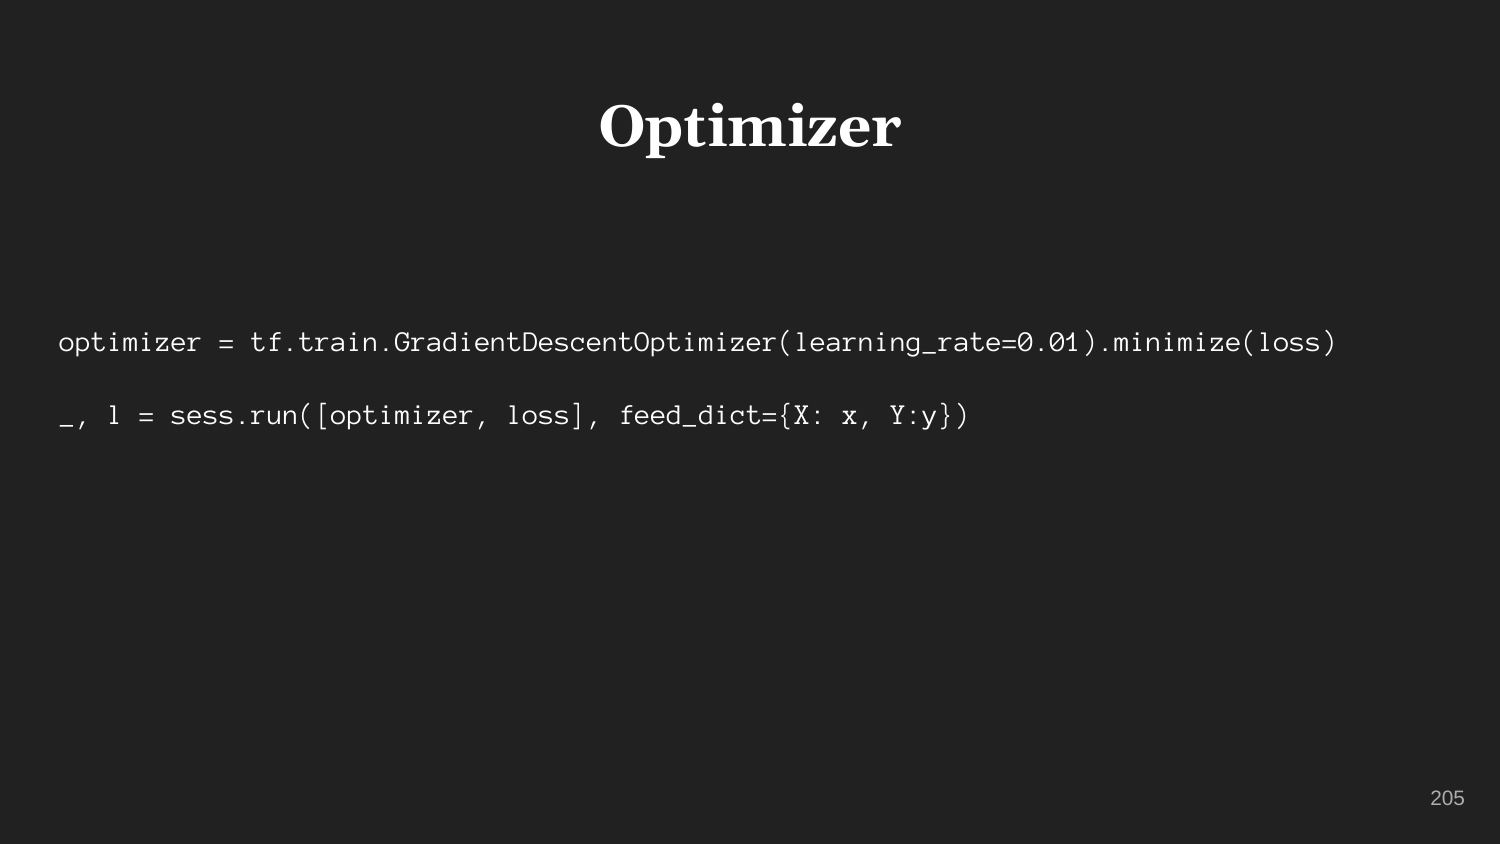

# Optimizer
optimizer = tf.train.GradientDescentOptimizer(learning_rate=0.01).minimize(loss)
_, l = sess.run([optimizer, loss], feed_dict={X: x, Y:y})

205